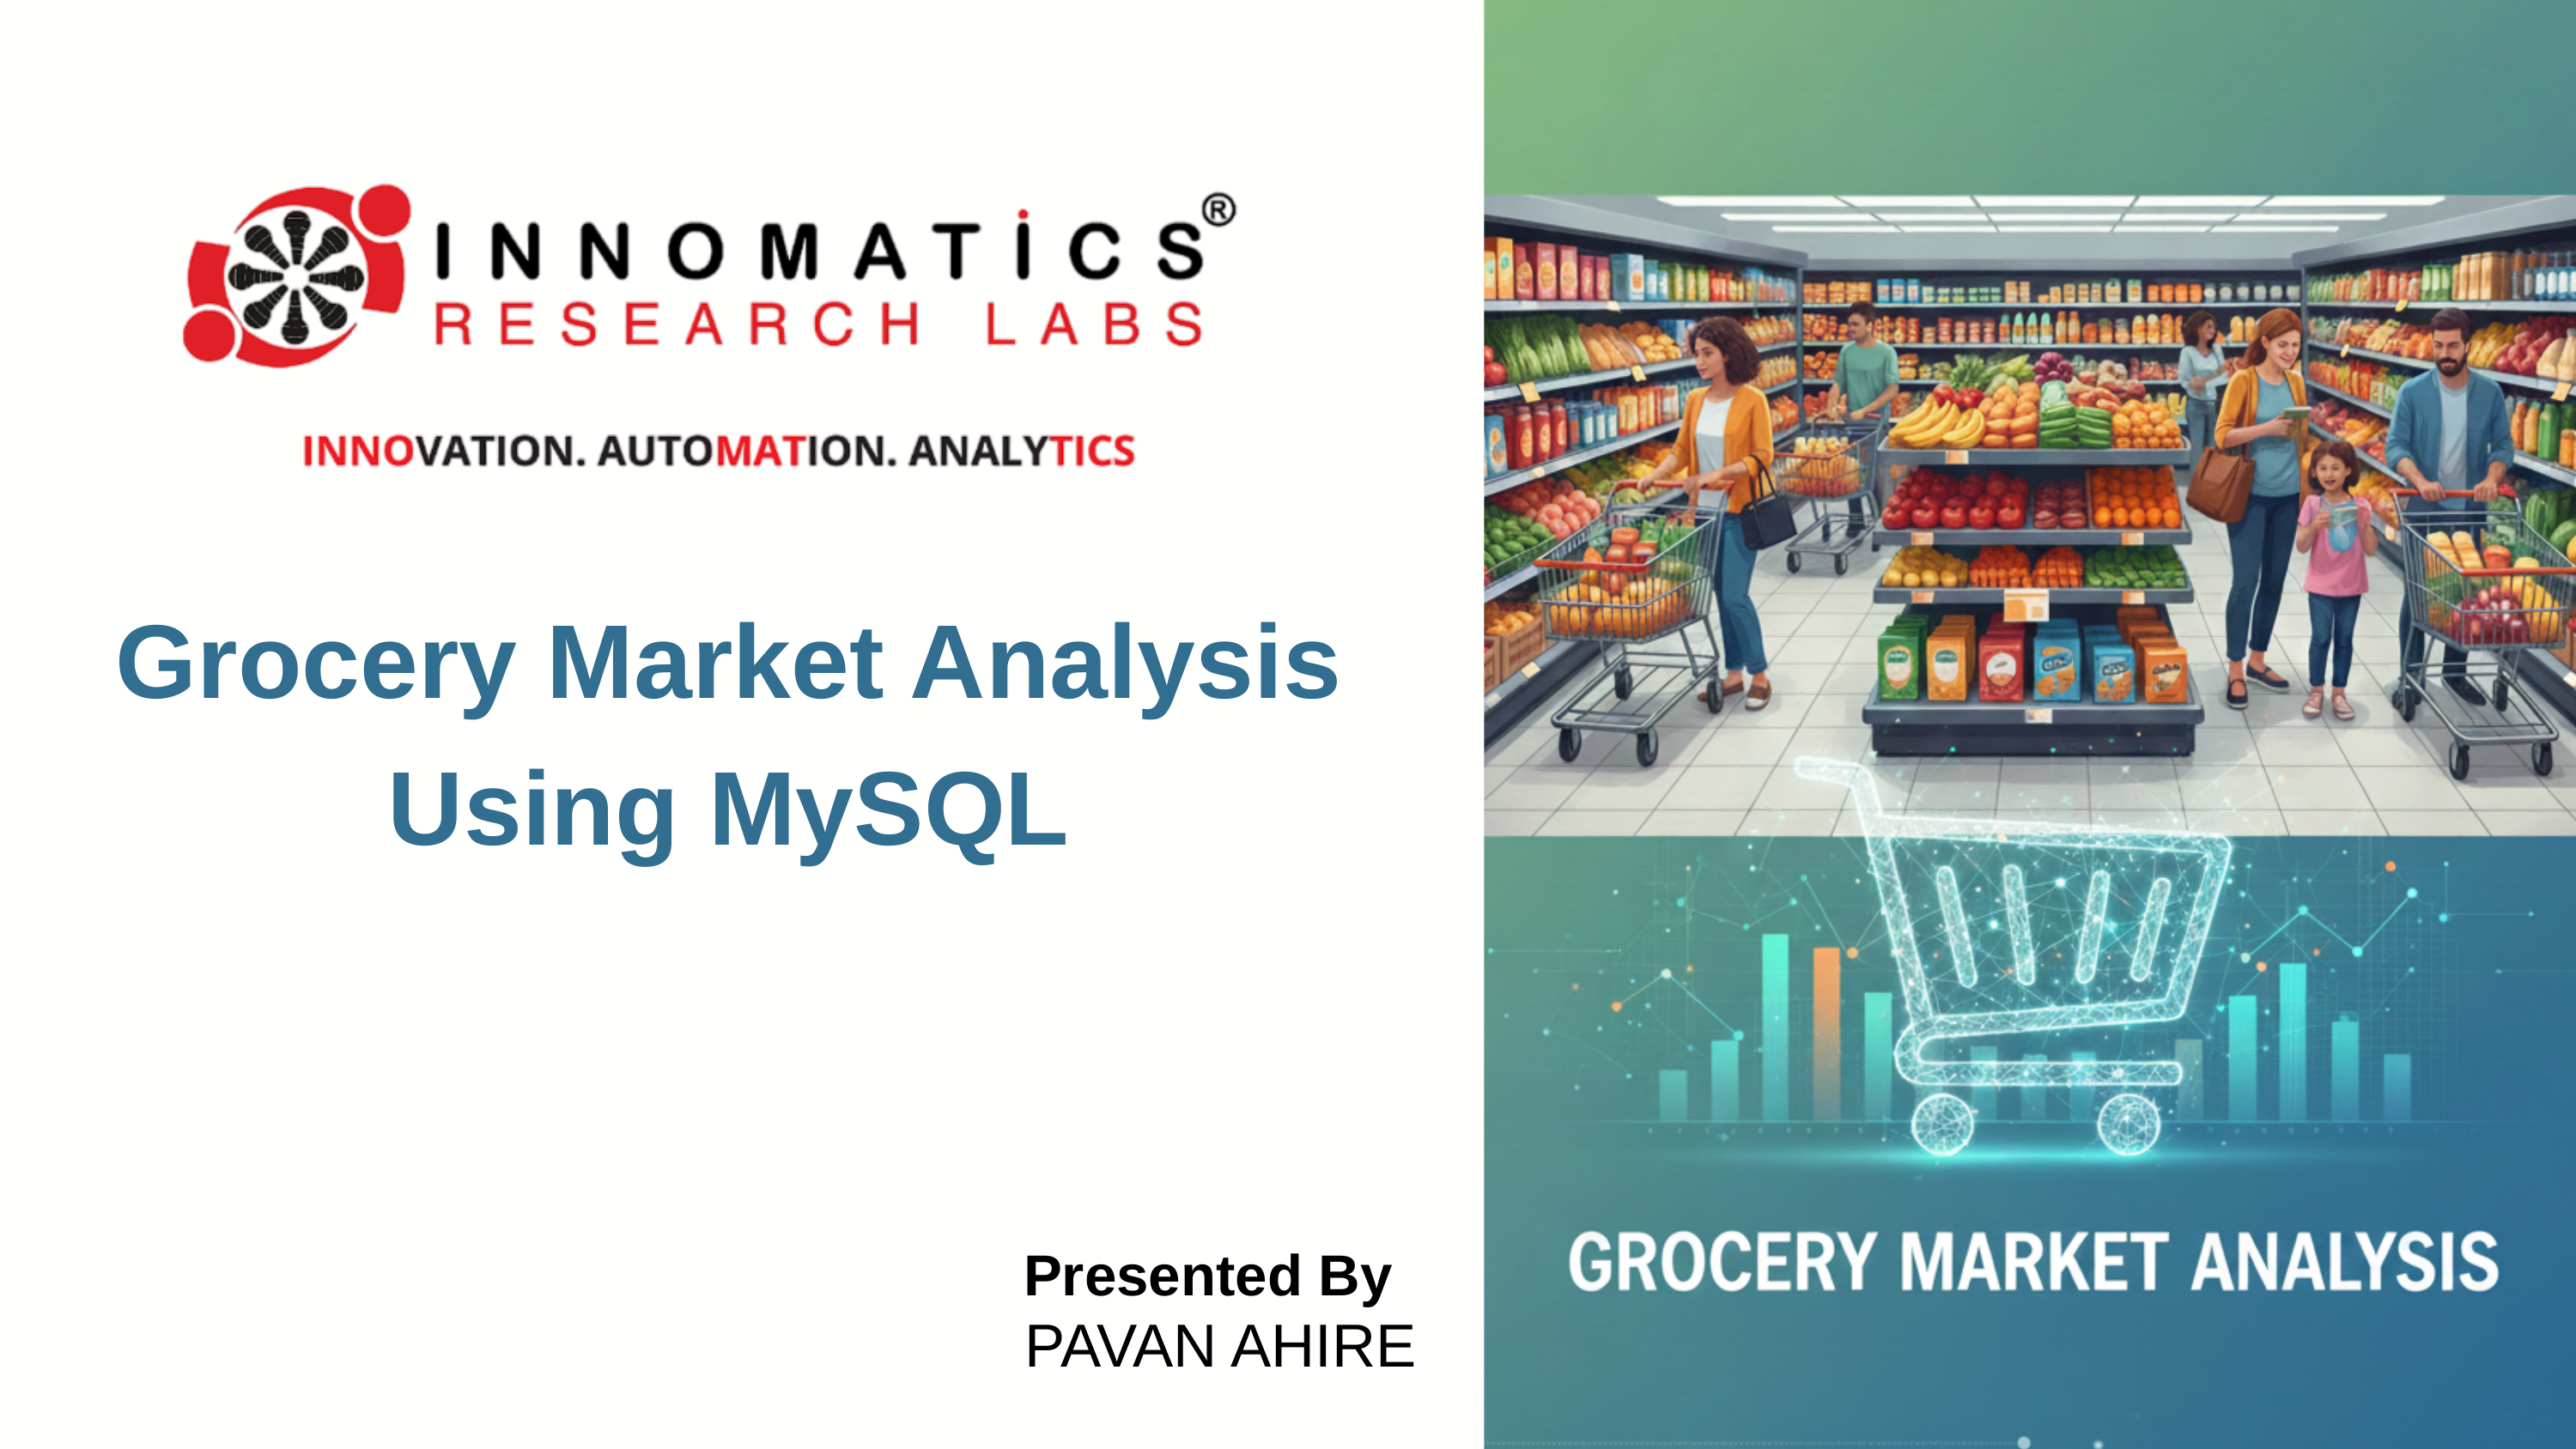

Grocery Market Analysis Using MySQL
Presented By
PAVAN AHIRE